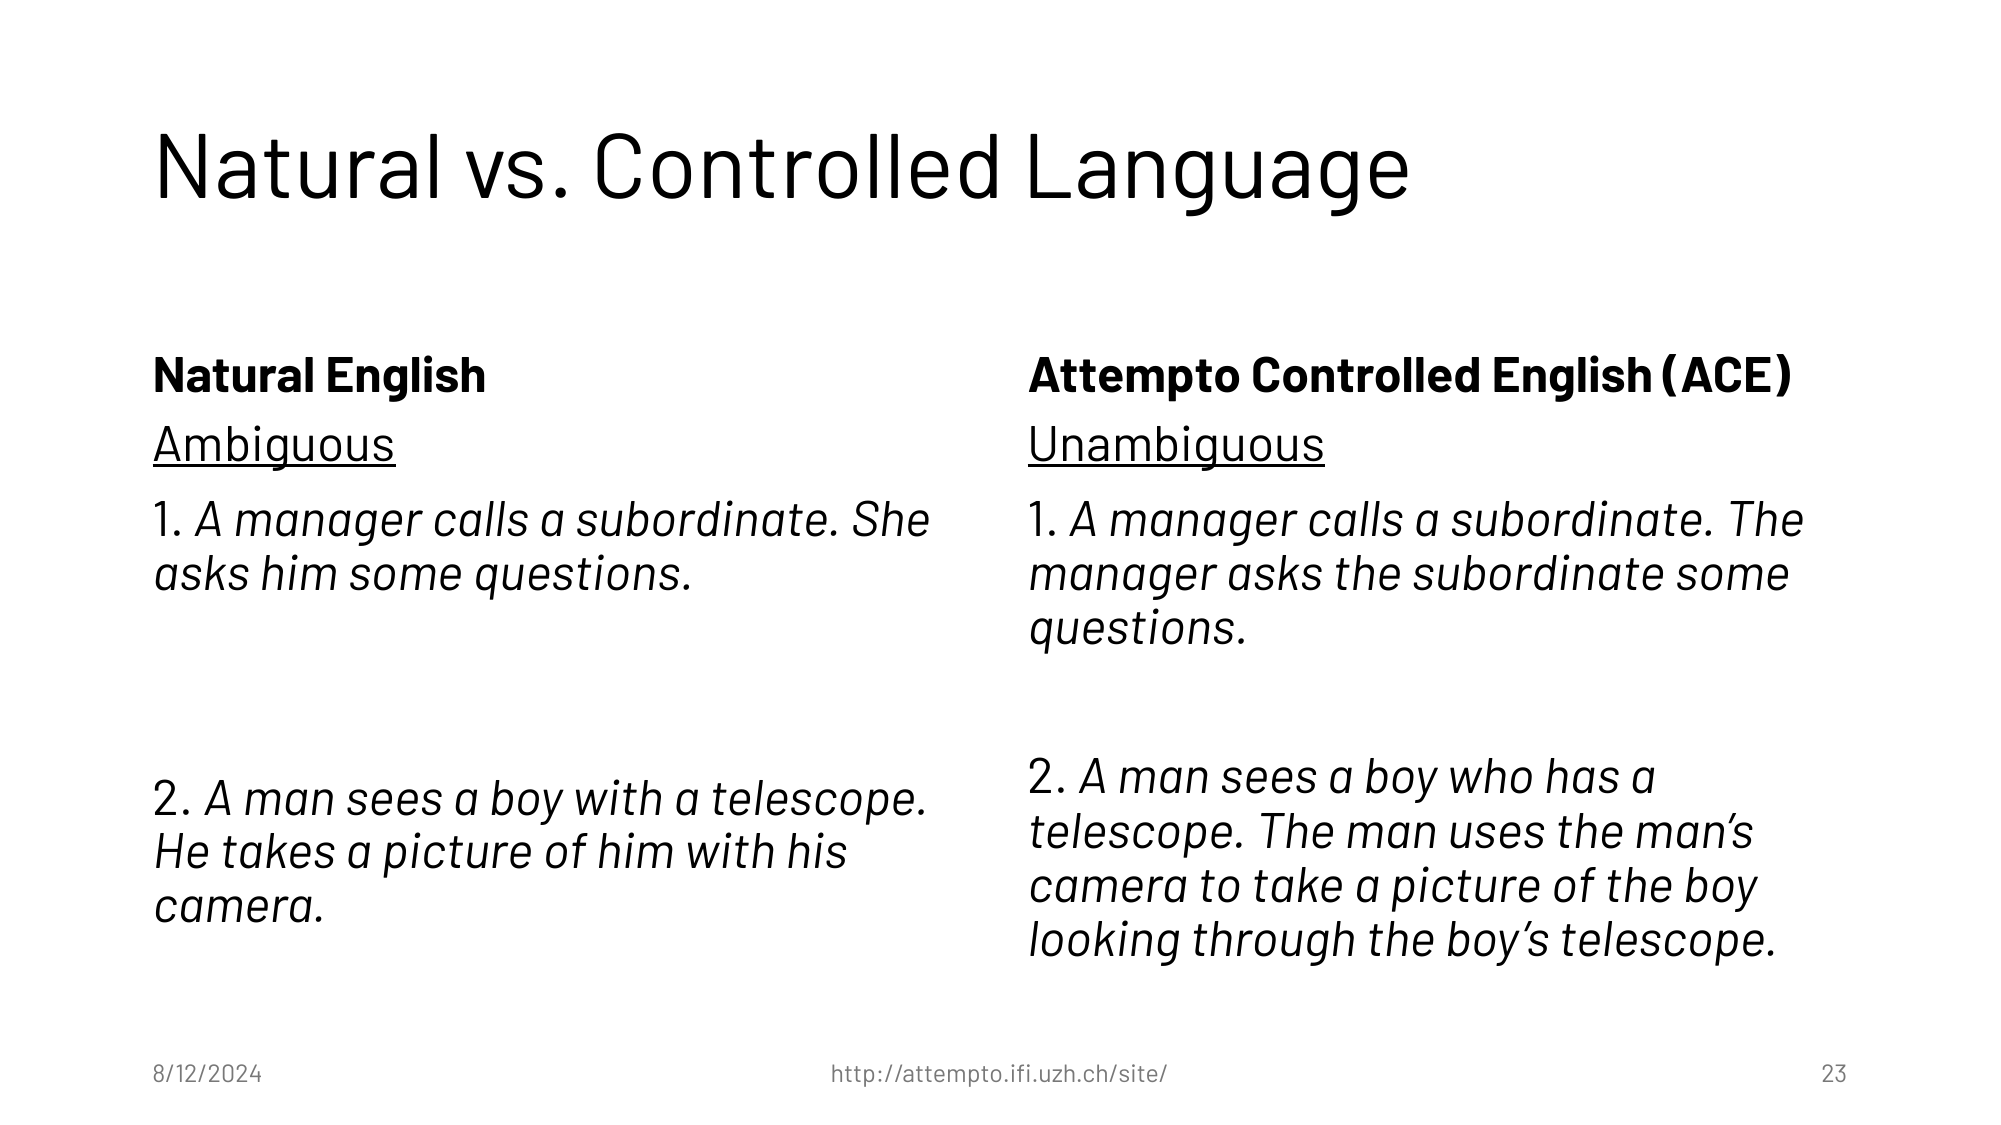

# Natural vs. Controlled Language
Natural English
Attempto Controlled English (ACE)
Ambiguous
1. A manager calls a subordinate. She asks him some questions.

2. A man sees a boy with a telescope. He takes a picture of him with his camera.

Unambiguous
1. A manager calls a subordinate. The manager asks the subordinate some questions.

2. A man sees a boy who has a telescope. The man uses the man’s camera to take a picture of the boy looking through the boy’s telescope.
8/12/2024
http://attempto.ifi.uzh.ch/site/
23